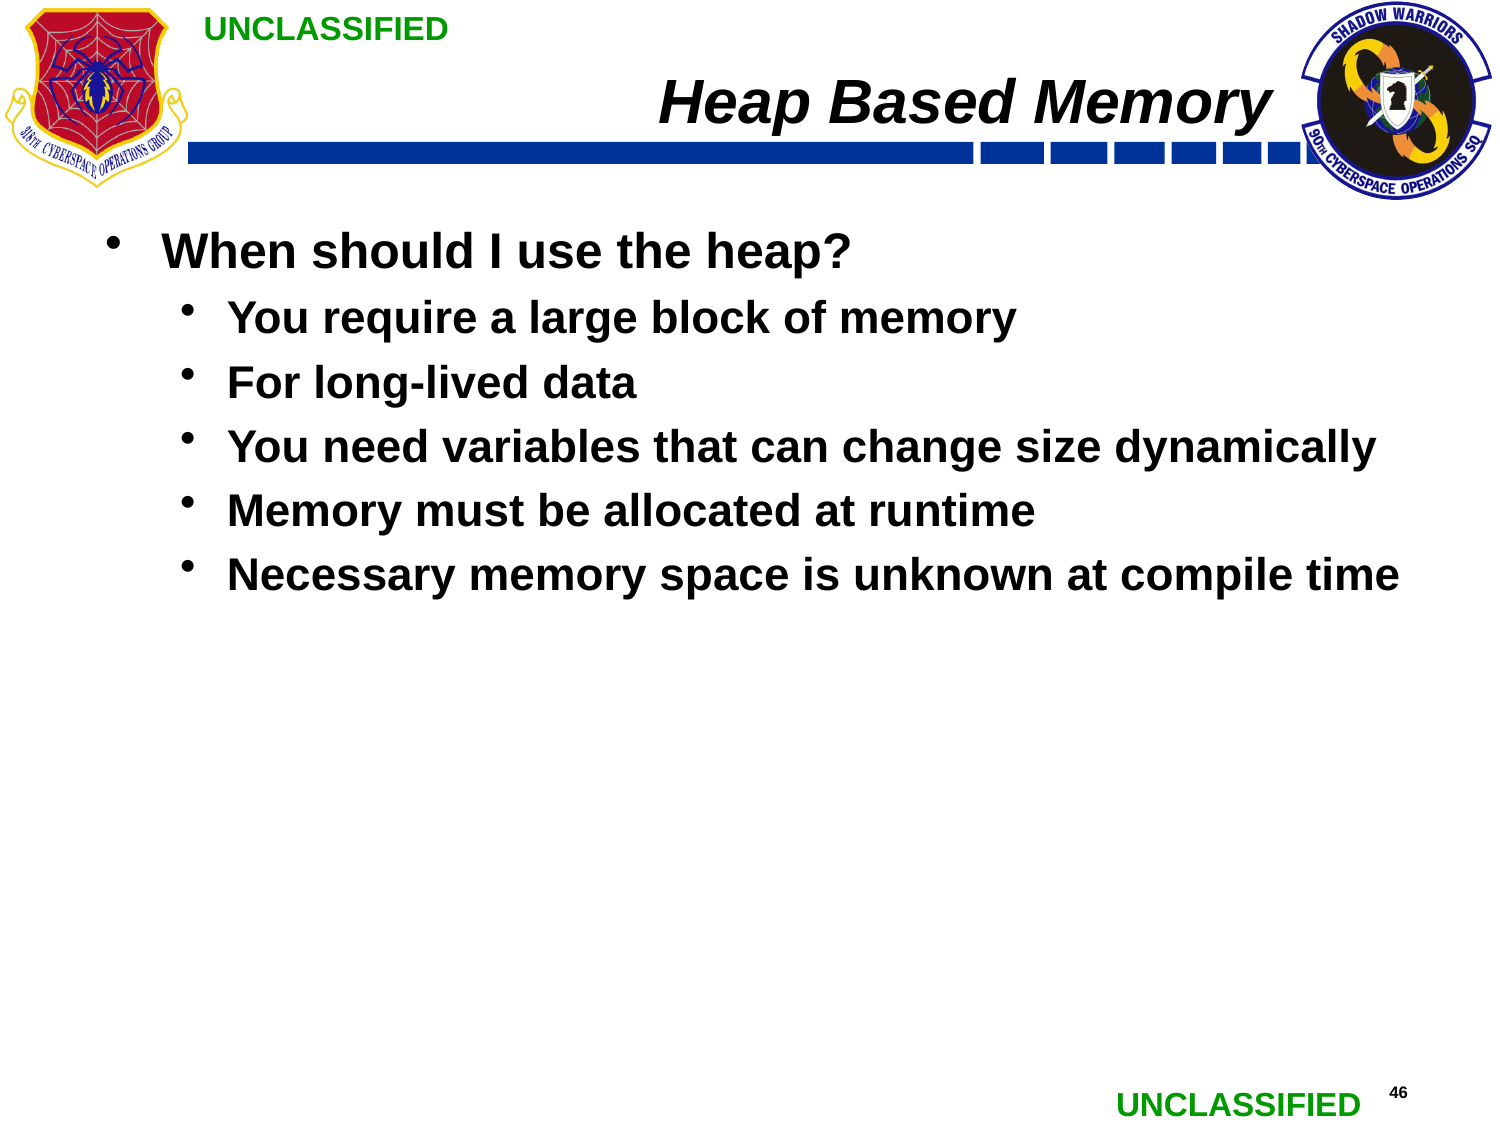

# Heap Based Memory
When should I use the heap?
You require a large block of memory
For long-lived data
You need variables that can change size dynamically
Memory must be allocated at runtime
Necessary memory space is unknown at compile time